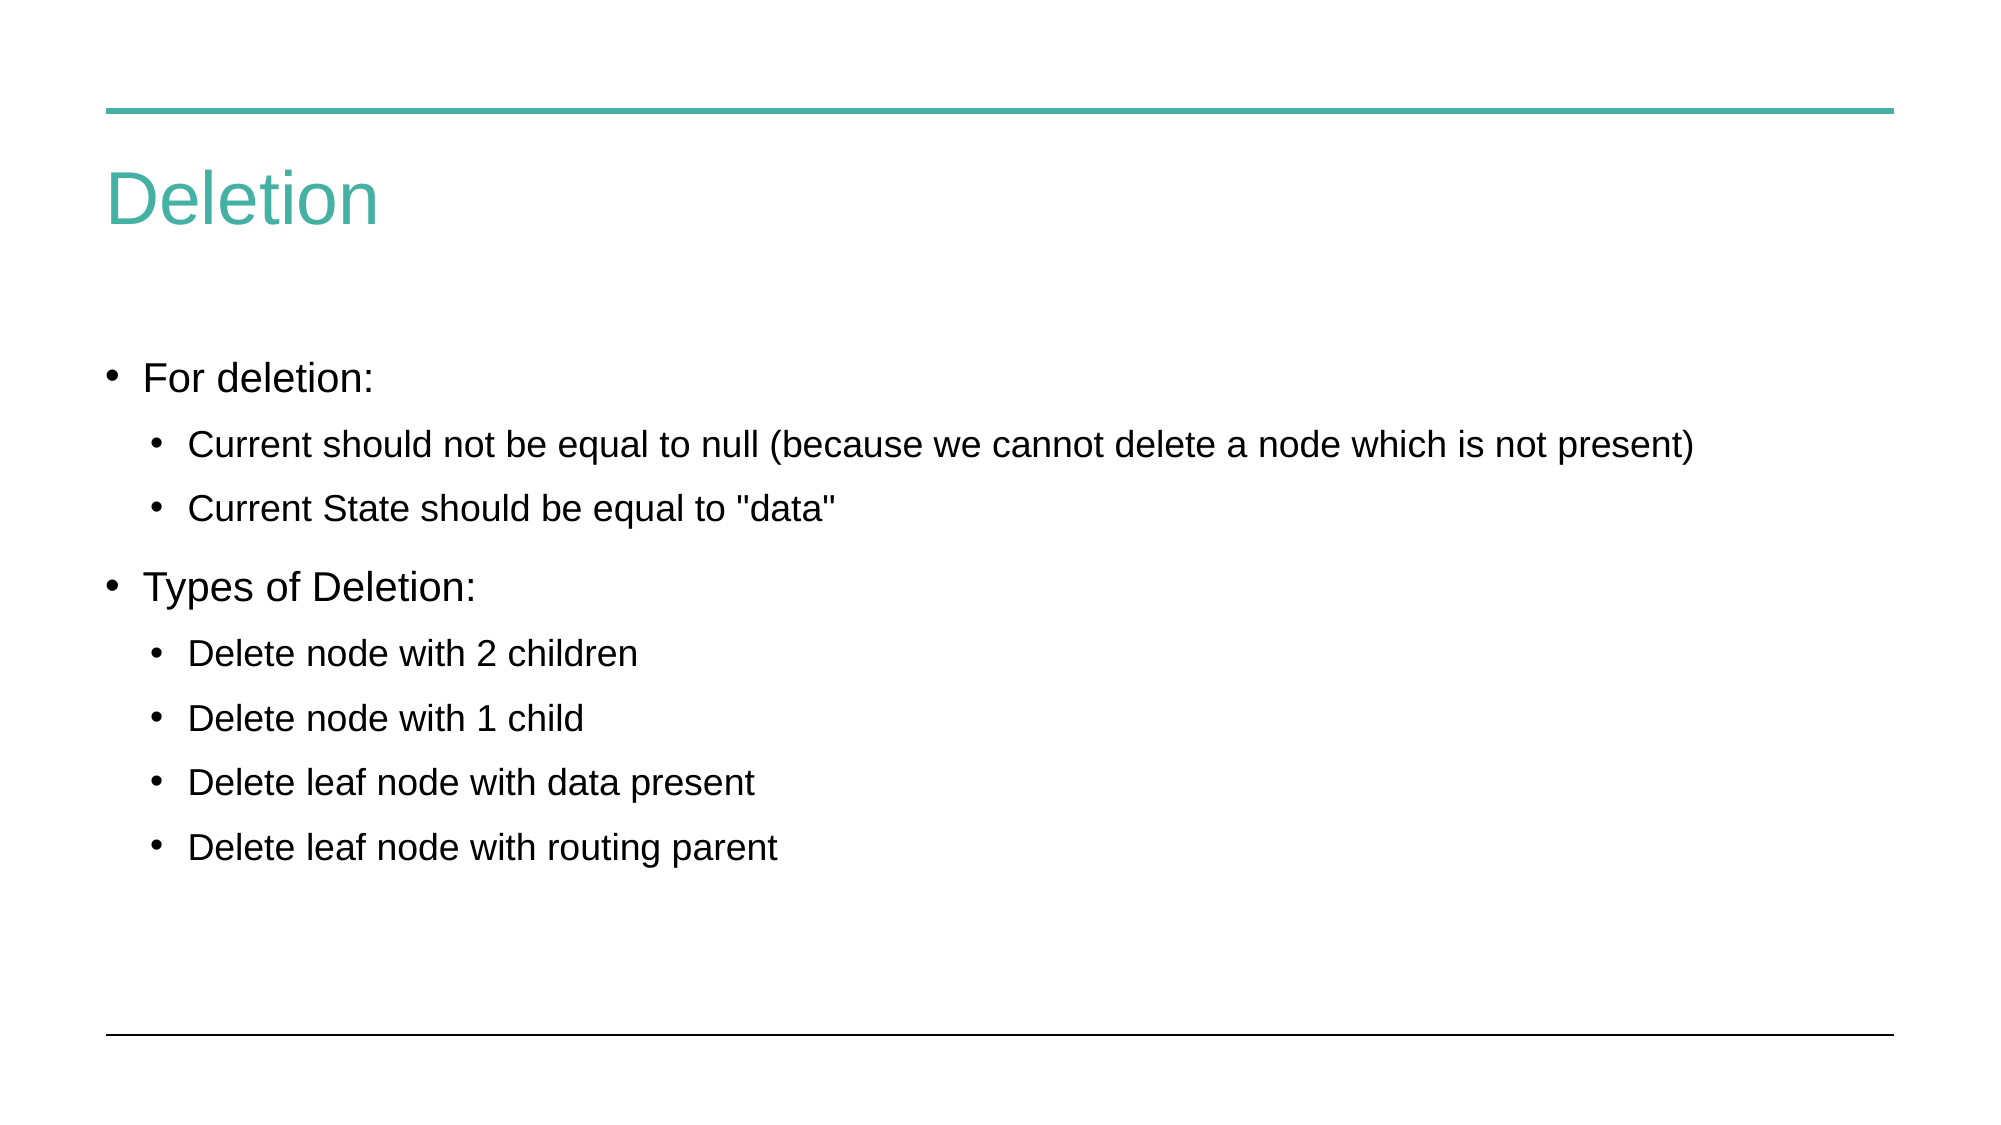

# Deletion
For deletion:
Current should not be equal to null (because we cannot delete a node which is not present)
Current State should be equal to "data"
Types of Deletion:
Delete node with 2 children
Delete node with 1 child
Delete leaf node with data present
Delete leaf node with routing parent